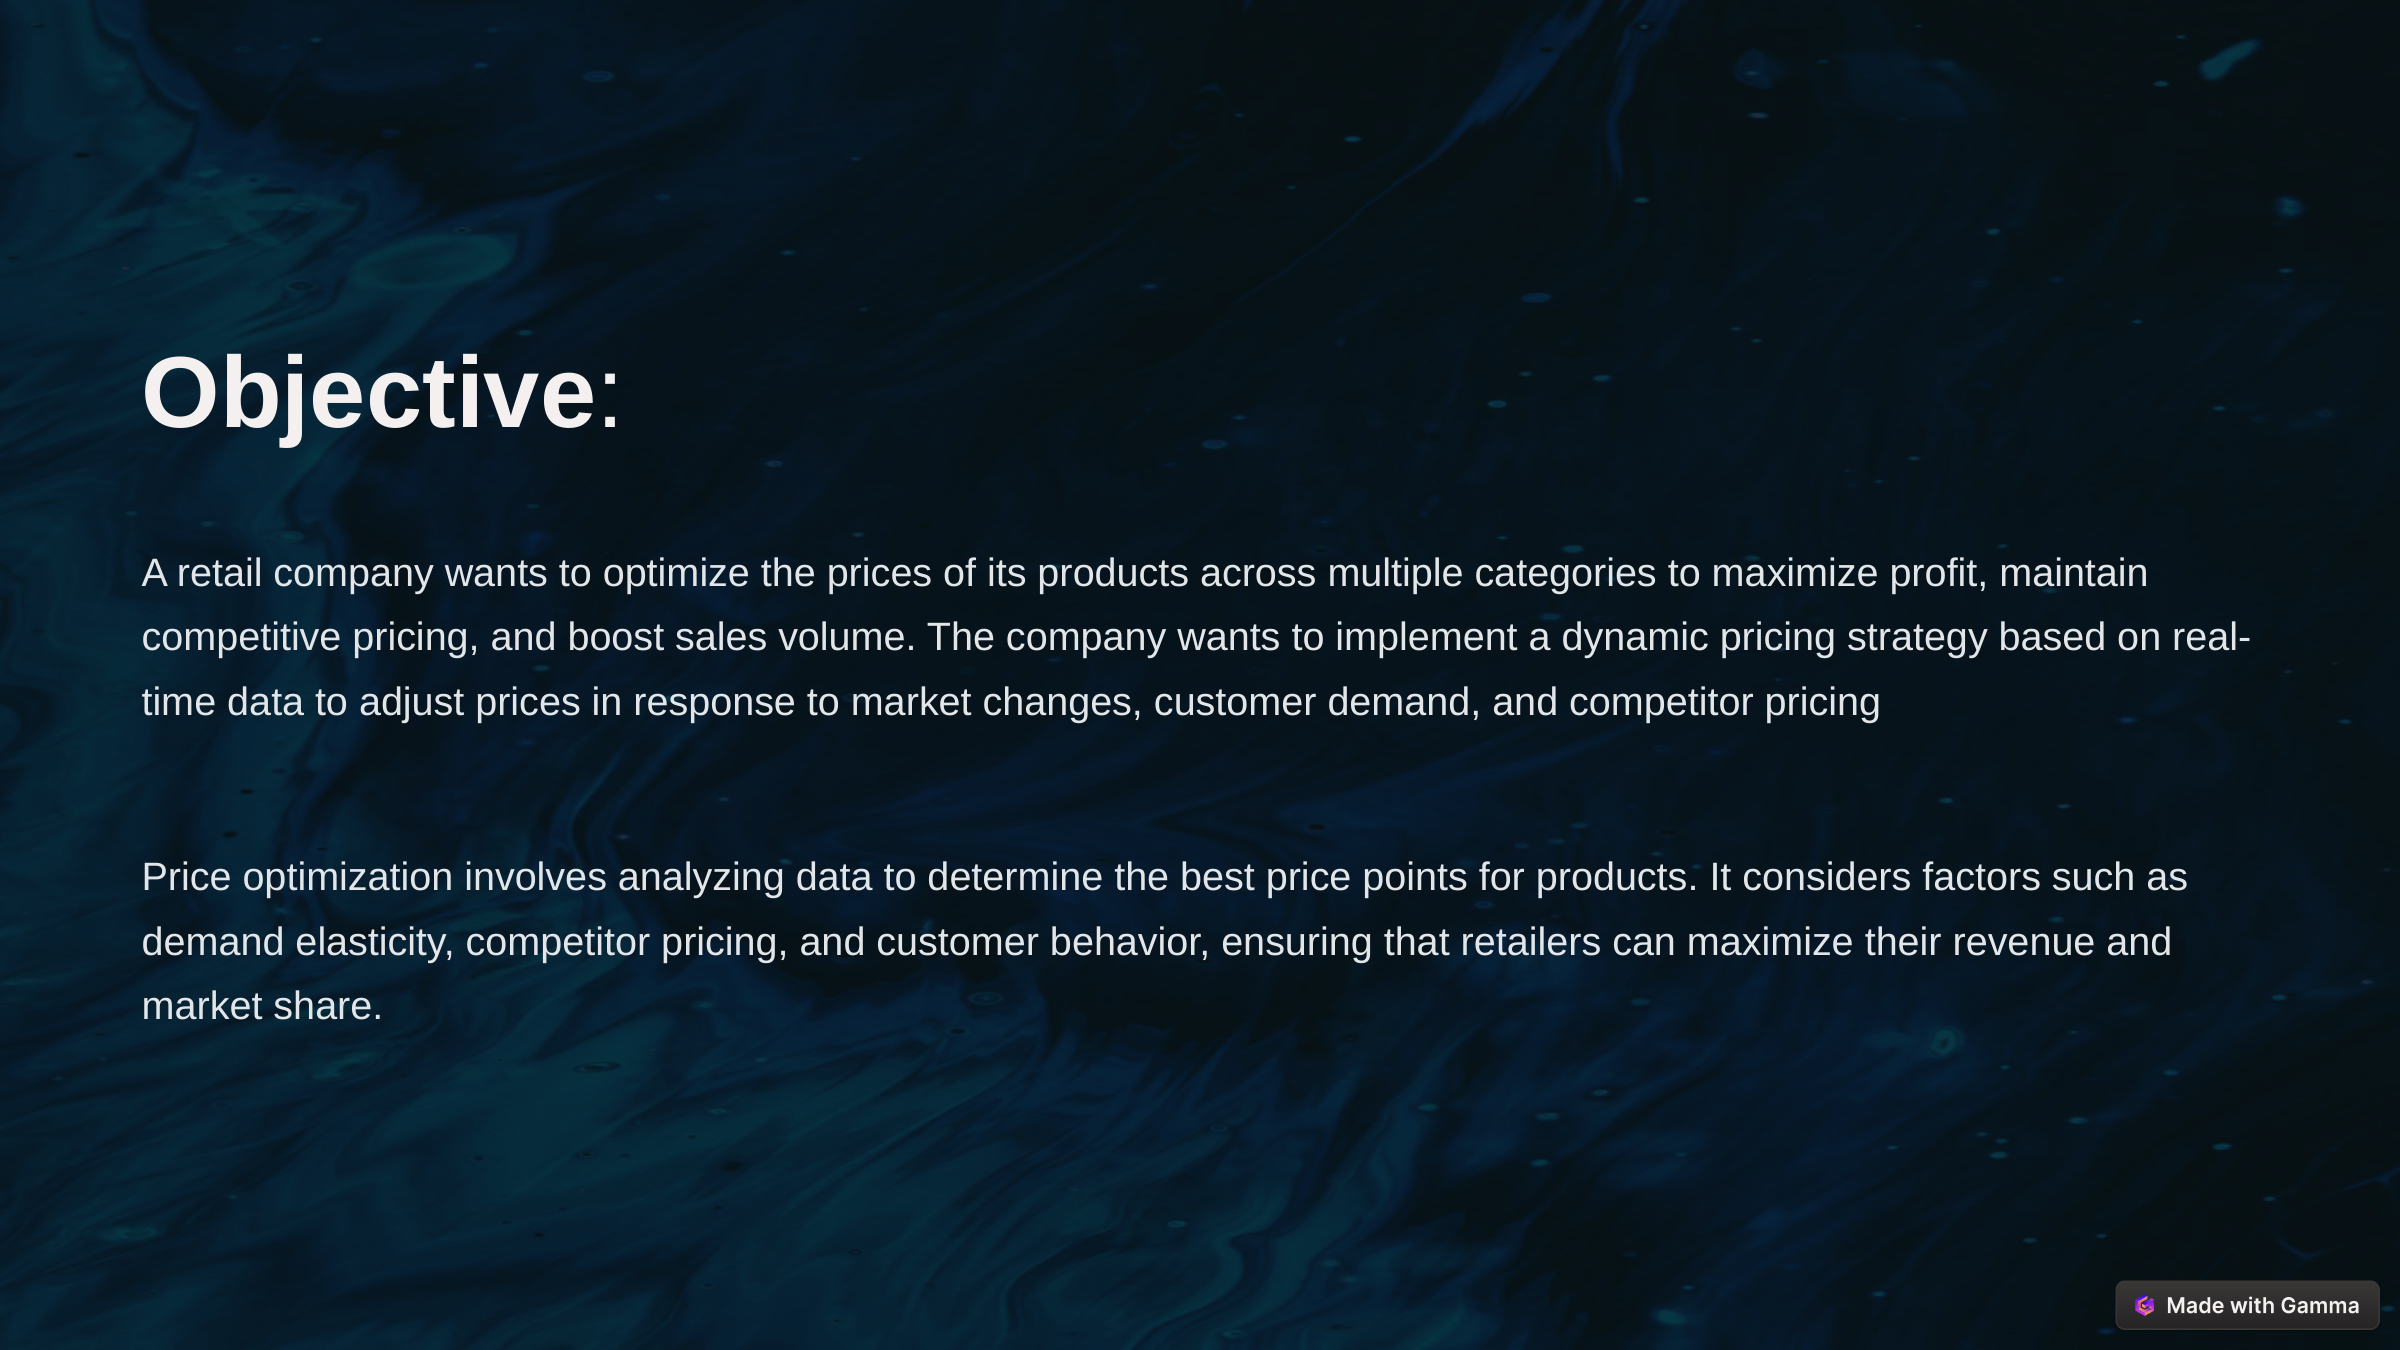

Objective:
A retail company wants to optimize the prices of its products across multiple categories to maximize profit, maintain competitive pricing, and boost sales volume. The company wants to implement a dynamic pricing strategy based on real-time data to adjust prices in response to market changes, customer demand, and competitor pricing
Price optimization involves analyzing data to determine the best price points for products. It considers factors such as demand elasticity, competitor pricing, and customer behavior, ensuring that retailers can maximize their revenue and market share.